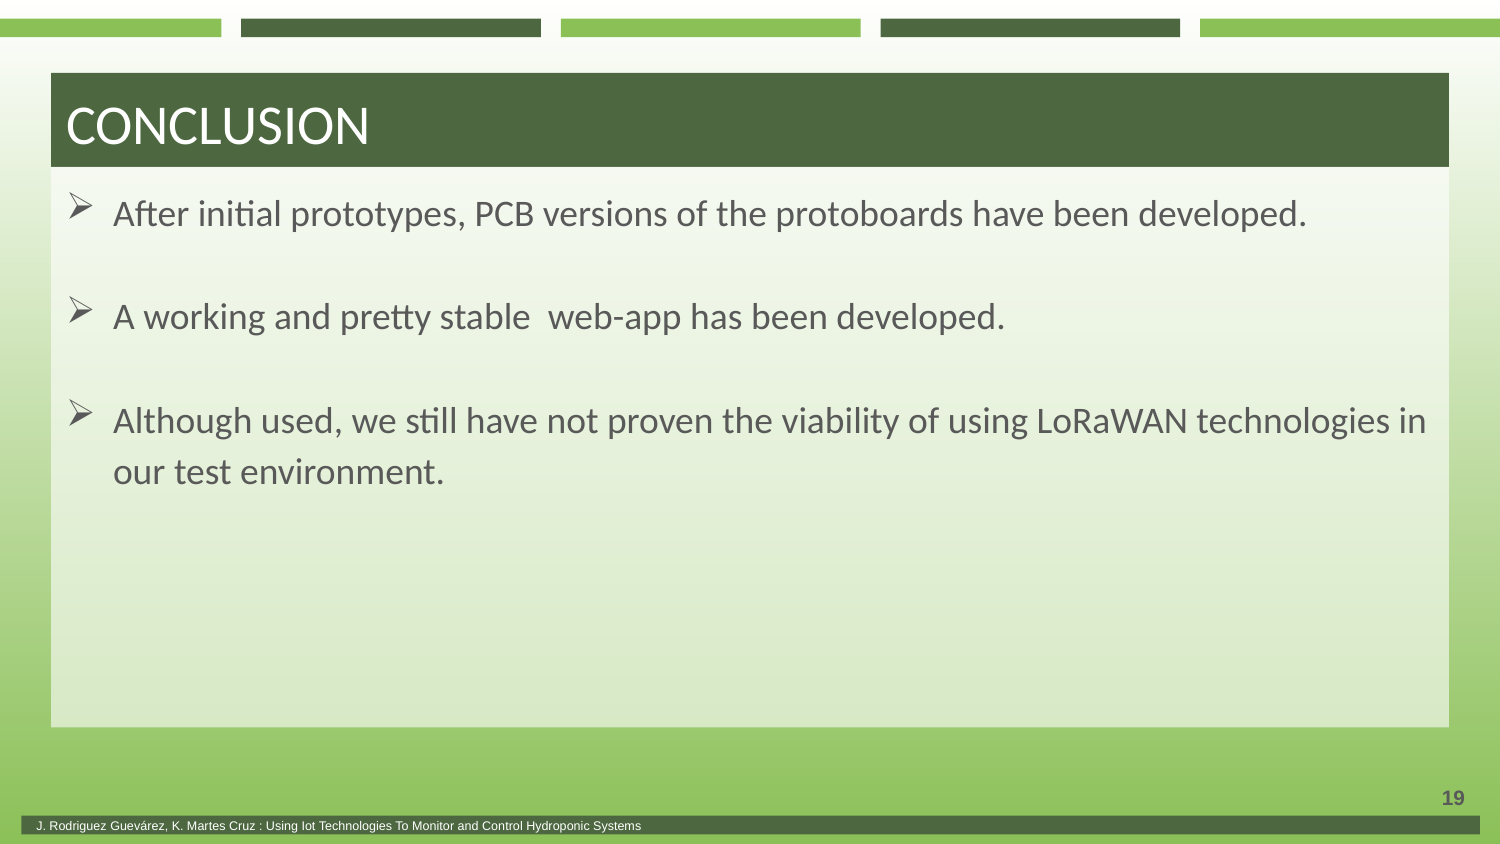

# CONCLUSION
After initial prototypes, PCB versions of the protoboards have been developed.

A working and pretty stable  web-app has been developed.

Although used, we still have not proven the viability of using LoRaWAN technologies in our test environment.

19
J. Rodriguez Guevárez, K. Martes Cruz : Using Iot Technologies To Monitor and Control Hydroponic Systems